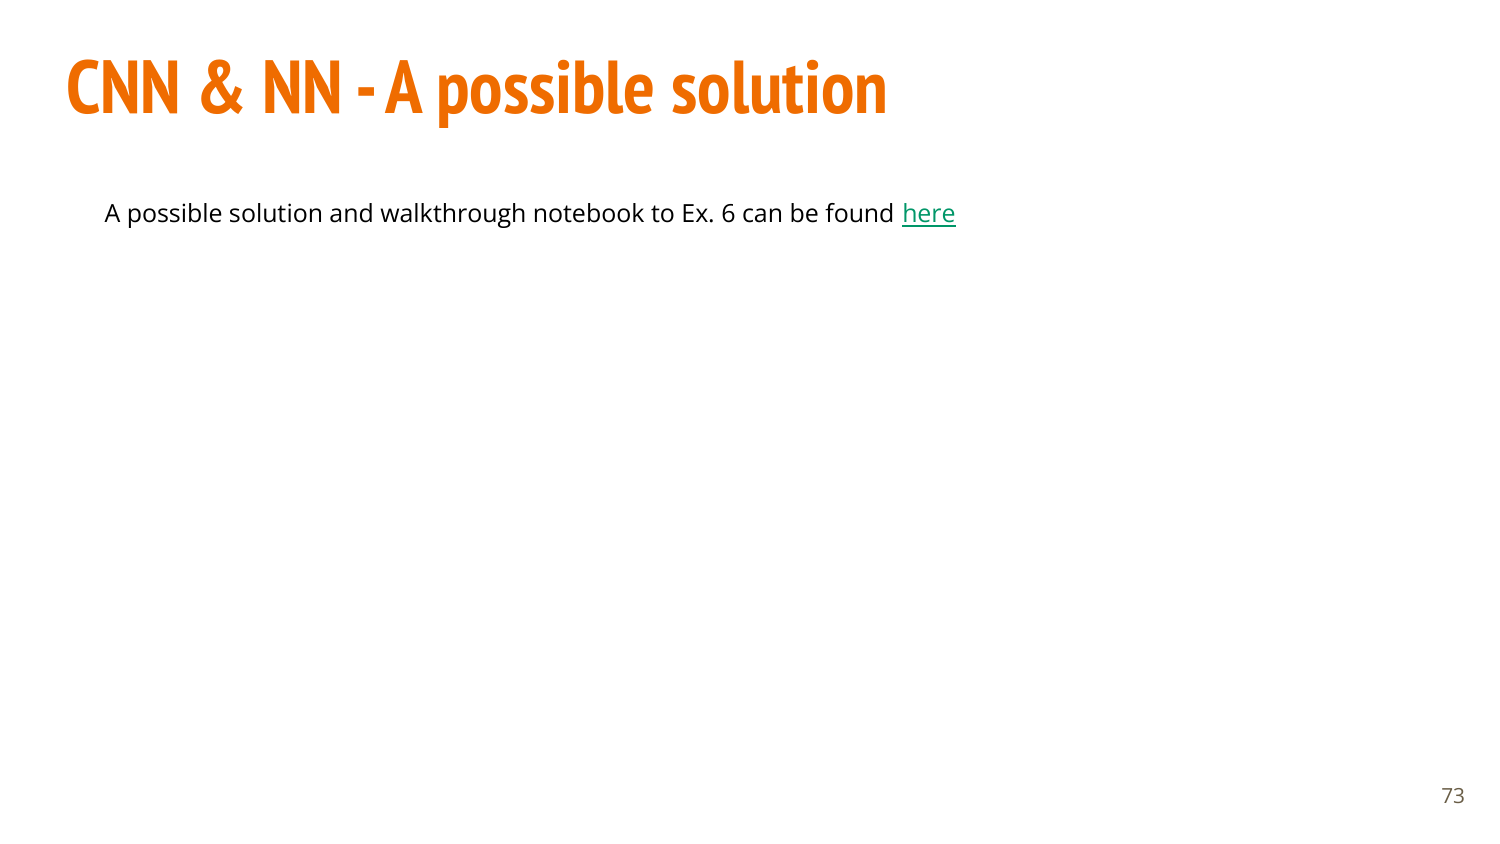

# CNN & NN - A possible solution
A possible solution and walkthrough notebook to Ex. 6 can be found here
73